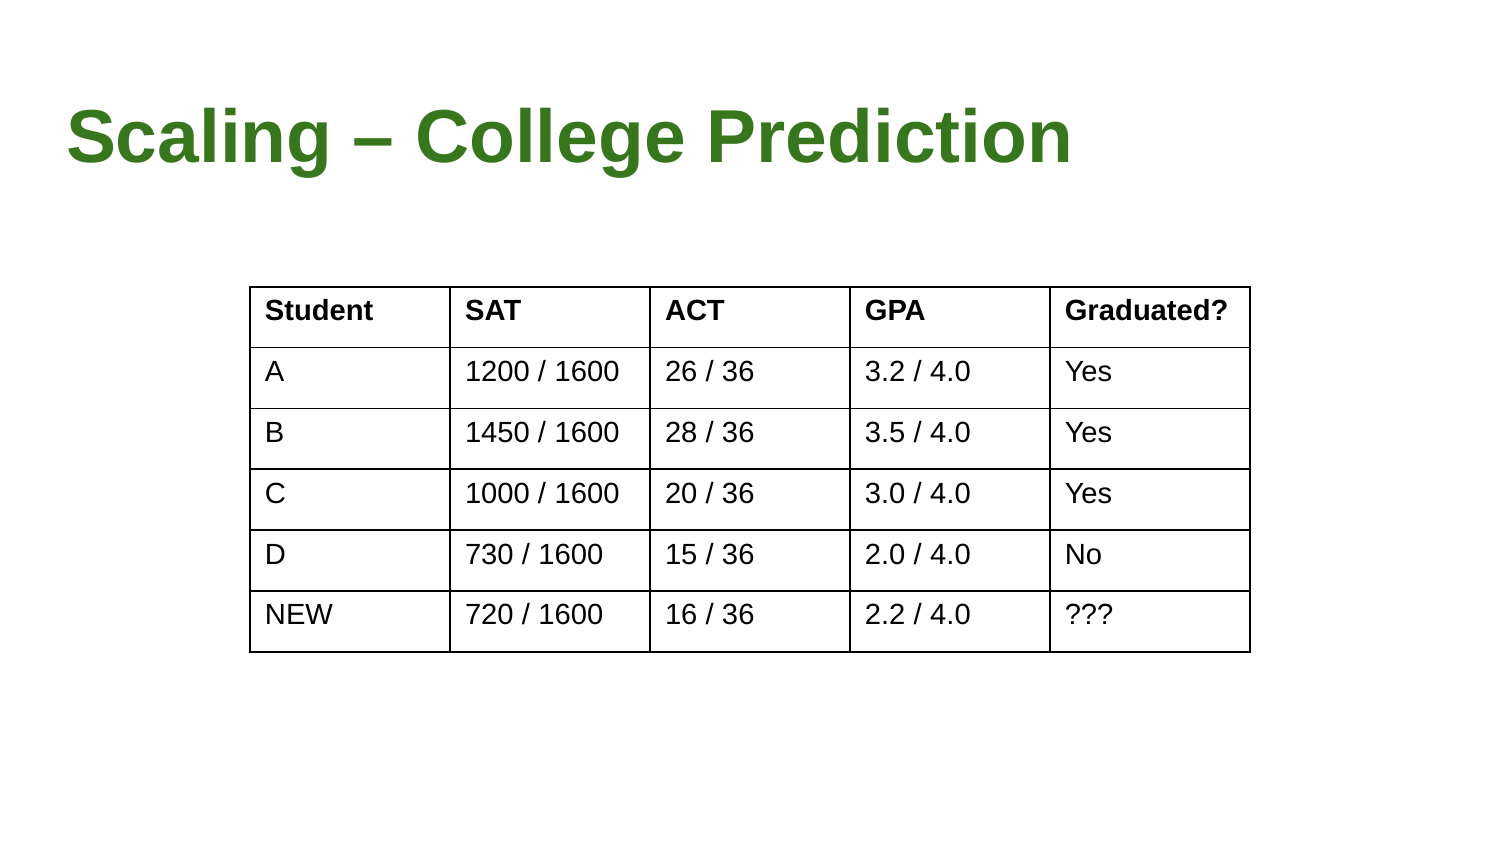

# Scaling – College Prediction

| Student | SAT | ACT | GPA | Graduated? |
| --- | --- | --- | --- | --- |
| A | 1200 / 1600 | 26 / 36 | 3.2 / 4.0 | Yes |
| B | 1450 / 1600 | 28 / 36 | 3.5 / 4.0 | Yes |
| C | 1000 / 1600 | 20 / 36 | 3.0 / 4.0 | Yes |
| D | 730 / 1600 | 15 / 36 | 2.0 / 4.0 | No |
| NEW | 720 / 1600 | 16 / 36 | 2.2 / 4.0 | ??? |